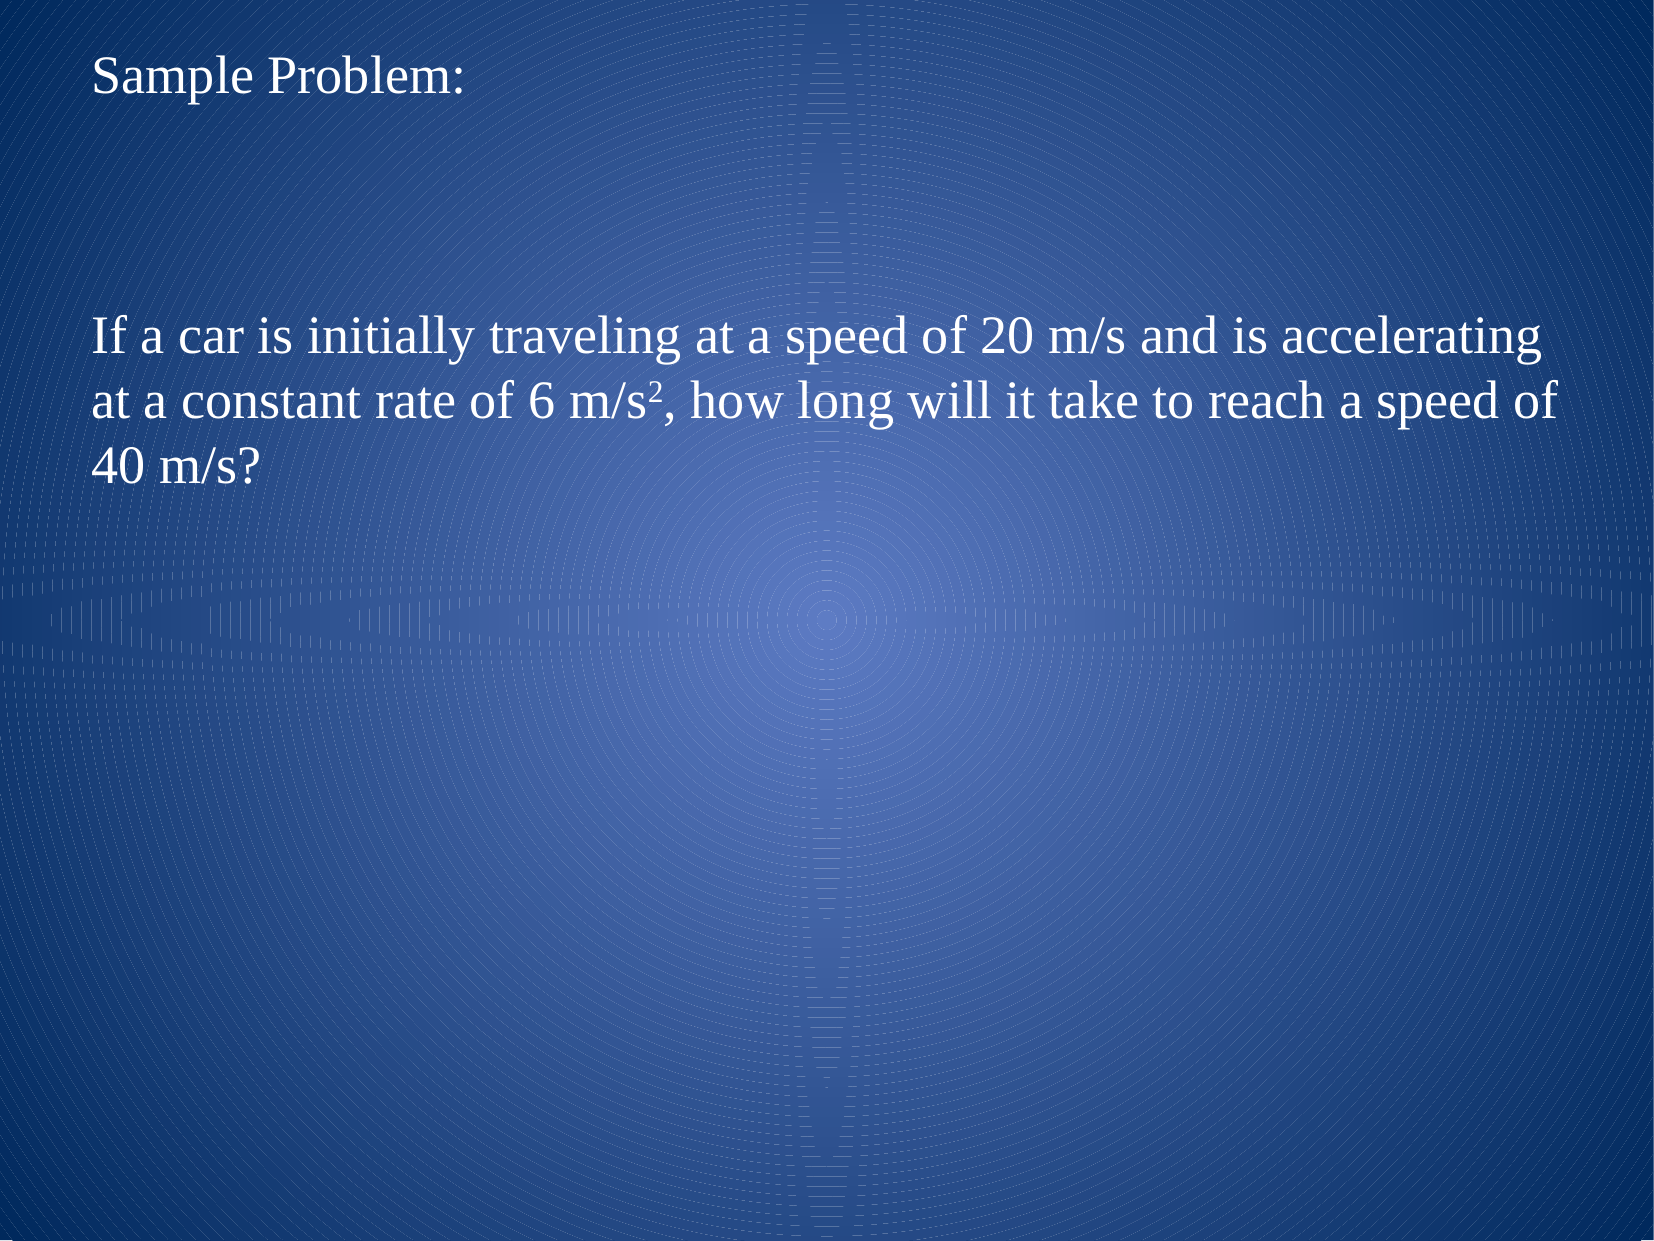

Sample Problem:

If a car is initially traveling at a speed of 20 m/s and is accelerating at a constant rate of 6 m/s2, how long will it take to reach a speed of 40 m/s?